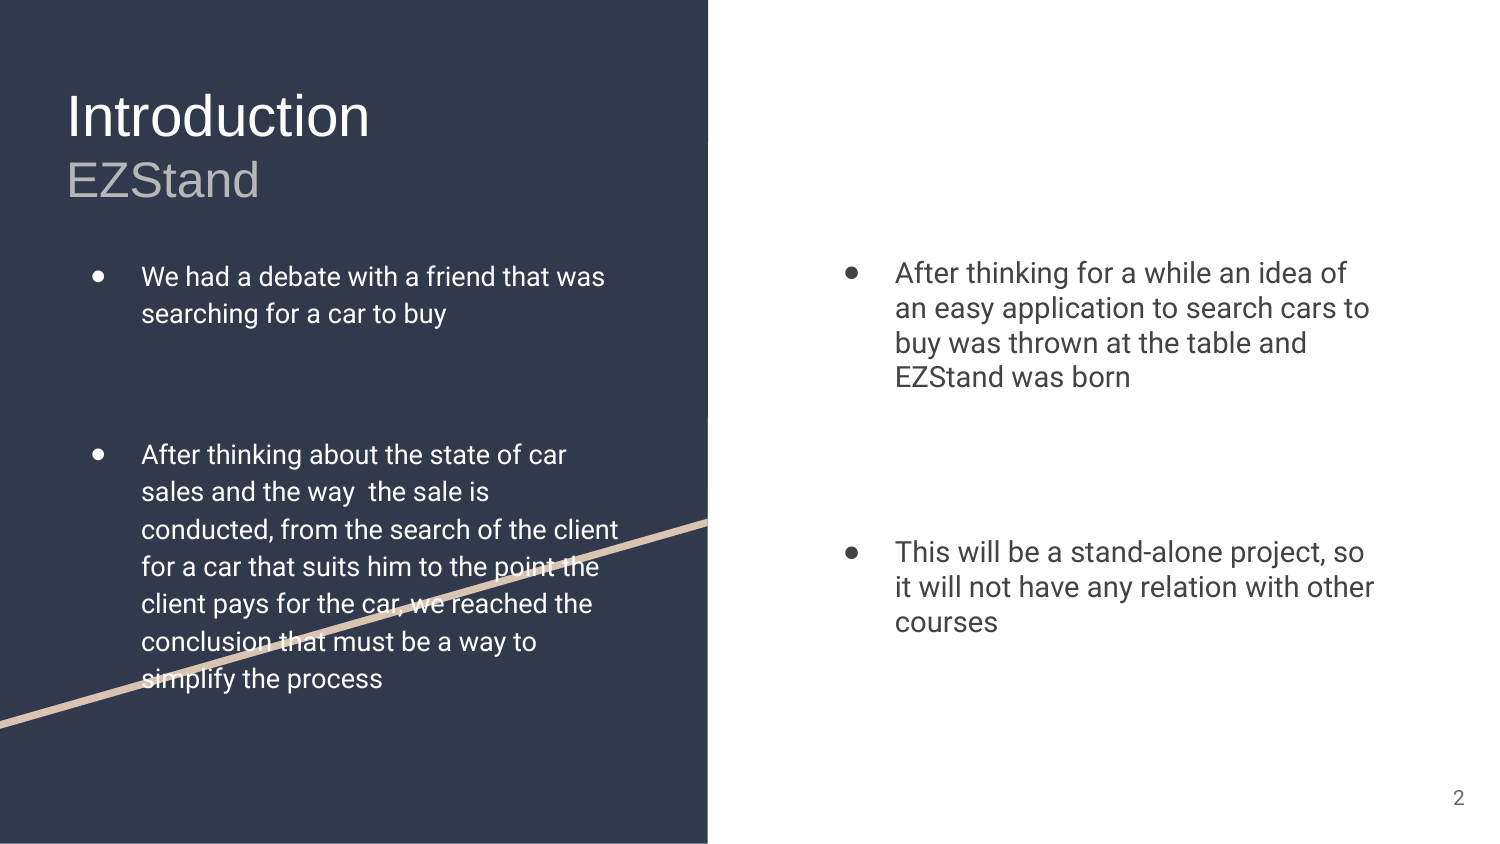

# Introduction
EZStand
We had a debate with a friend that was searching for a car to buy

After thinking about the state of car sales and the way  the sale is conducted, from the search of the client for a car that suits him to the point the client pays for the car, we reached the conclusion that must be a way to simplify the process

After thinking for a while an idea of an easy application to search cars to buy was thrown at the table and EZStand was born

This will be a stand-alone project, so it will not have any relation with other courses
2